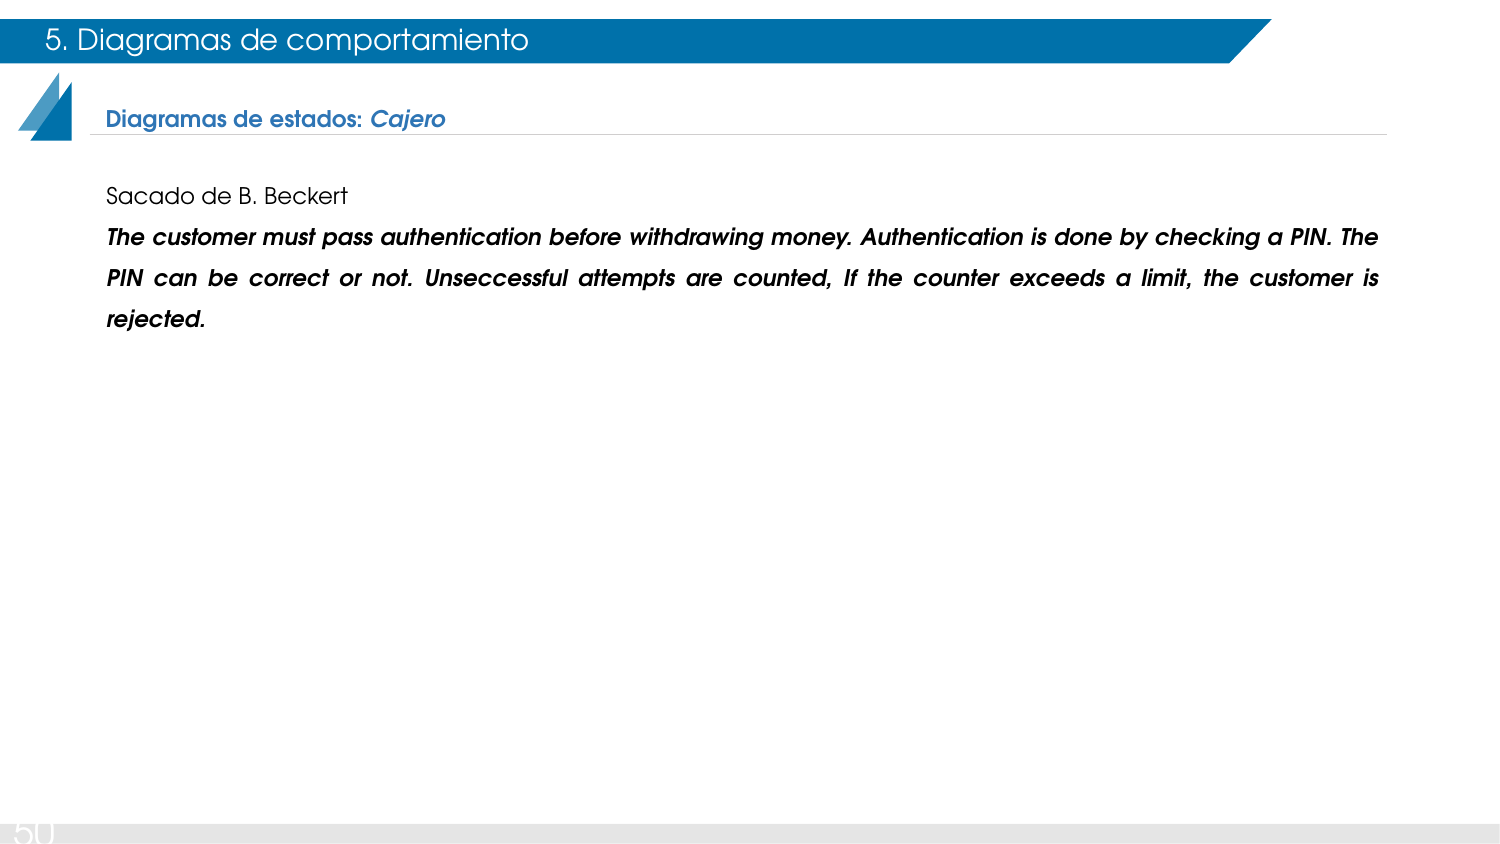

# 5. Diagramas de comportamiento

Diagramas de estados: Cajero
Sacado de B. Beckert
The customer must pass authentication before withdrawing money. Authentication is done by checking a PIN. The PIN can be correct or not. Unseccessful attempts are counted, If the counter exceeds a limit, the customer is rejected.
50